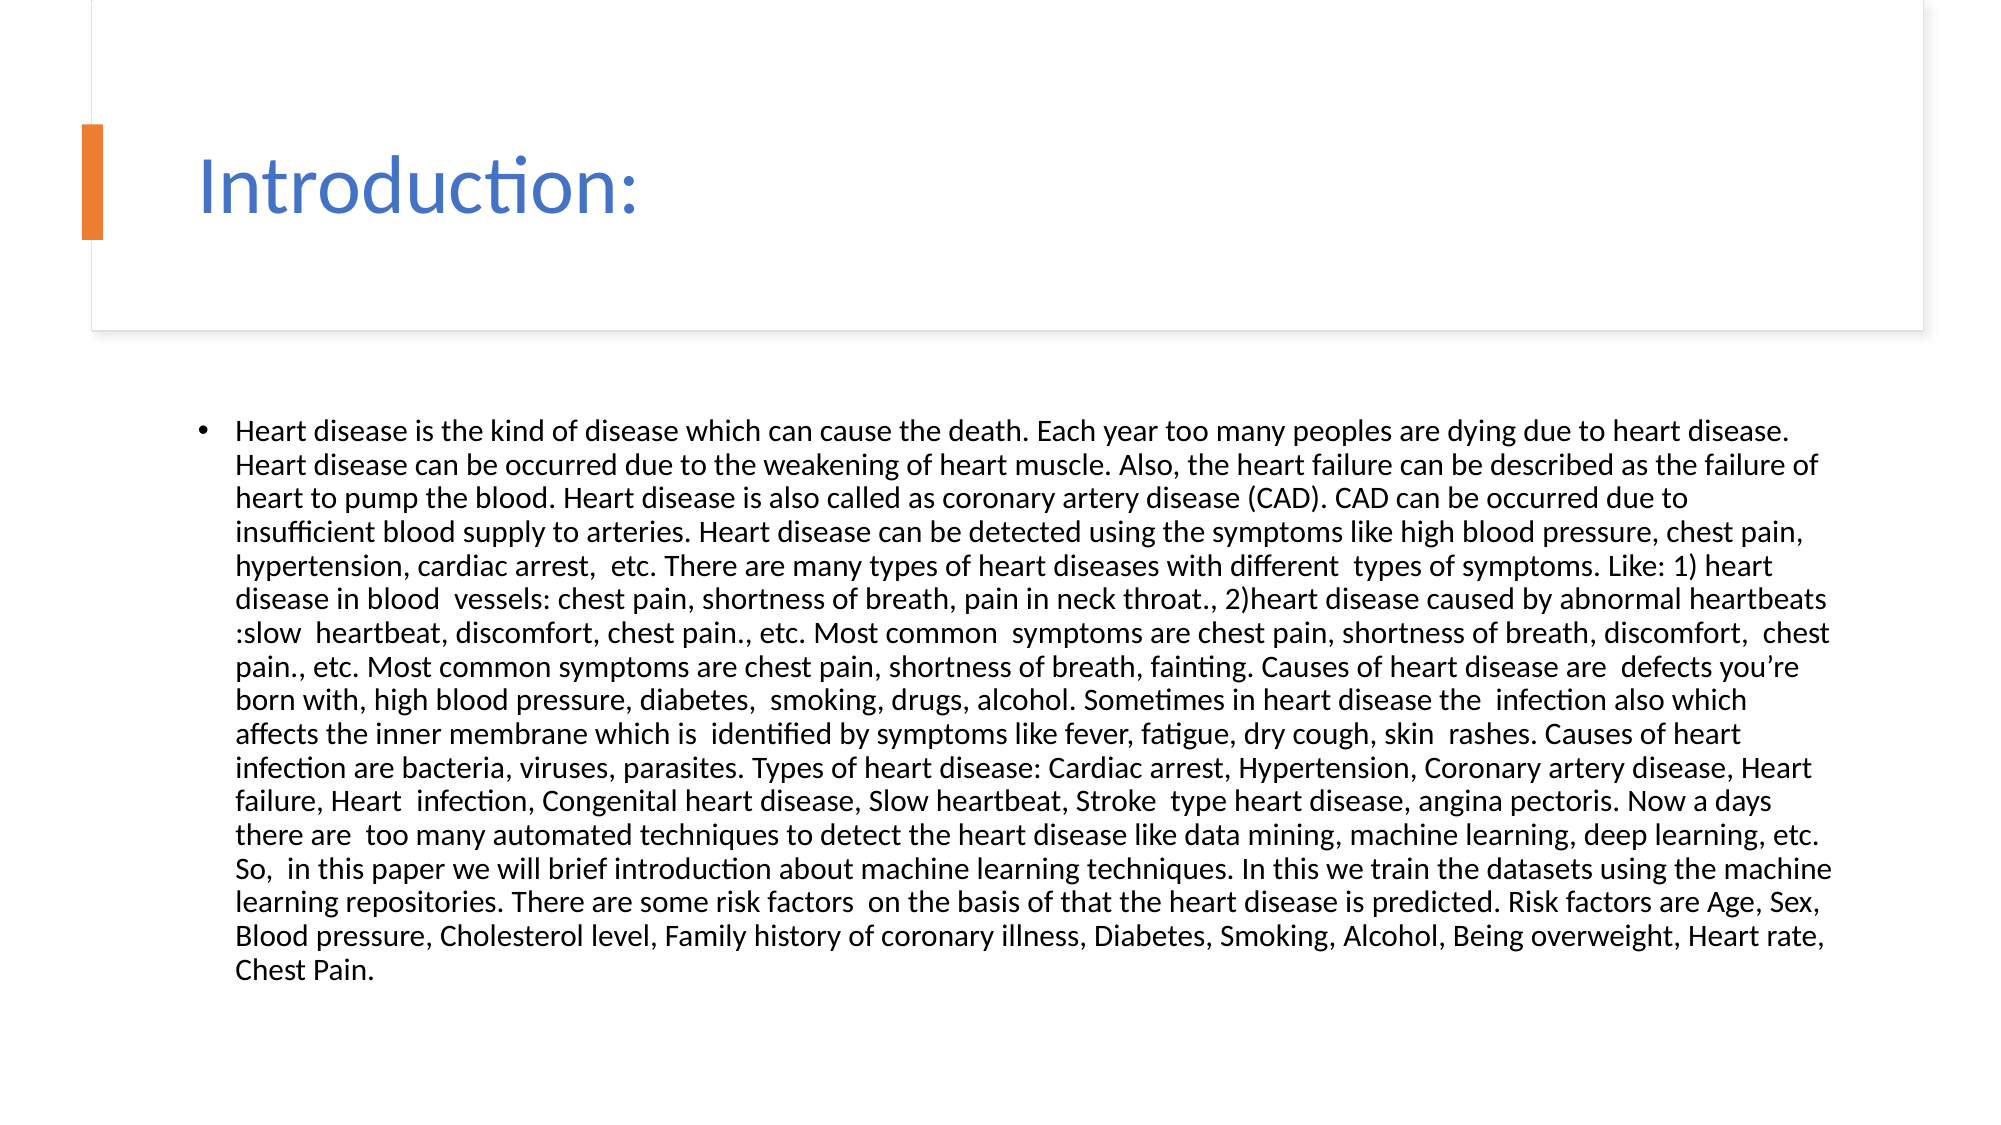

# Introduction:

Heart disease is the kind of disease which can cause the death. Each year too many peoples are dying due to heart disease. Heart disease can be occurred due to the weakening of heart muscle. Also, the heart failure can be described as the failure of heart to pump the blood. Heart disease is also called as coronary artery disease (CAD). CAD can be occurred due to insufficient blood supply to arteries. Heart disease can be detected using the symptoms like high blood pressure, chest pain, hypertension, cardiac arrest,  etc. There are many types of heart diseases with different  types of symptoms. Like: 1) heart disease in blood  vessels: chest pain, shortness of breath, pain in neck throat., 2)heart disease caused by abnormal heartbeats :slow  heartbeat, discomfort, chest pain., etc. Most common  symptoms are chest pain, shortness of breath, discomfort,  chest pain., etc. Most common symptoms are chest pain, shortness of breath, fainting. Causes of heart disease are  defects you’re born with, high blood pressure, diabetes,  smoking, drugs, alcohol. Sometimes in heart disease the  infection also which affects the inner membrane which is  identified by symptoms like fever, fatigue, dry cough, skin  rashes. Causes of heart infection are bacteria, viruses, parasites. Types of heart disease: Cardiac arrest, Hypertension, Coronary artery disease, Heart failure, Heart  infection, Congenital heart disease, Slow heartbeat, Stroke  type heart disease, angina pectoris. Now a days there are  too many automated techniques to detect the heart disease like data mining, machine learning, deep learning, etc. So,  in this paper we will brief introduction about machine learning techniques. In this we train the datasets using the machine learning repositories. There are some risk factors  on the basis of that the heart disease is predicted. Risk factors are Age, Sex, Blood pressure, Cholesterol level, Family history of coronary illness, Diabetes, Smoking, Alcohol, Being overweight, Heart rate, Chest Pain.